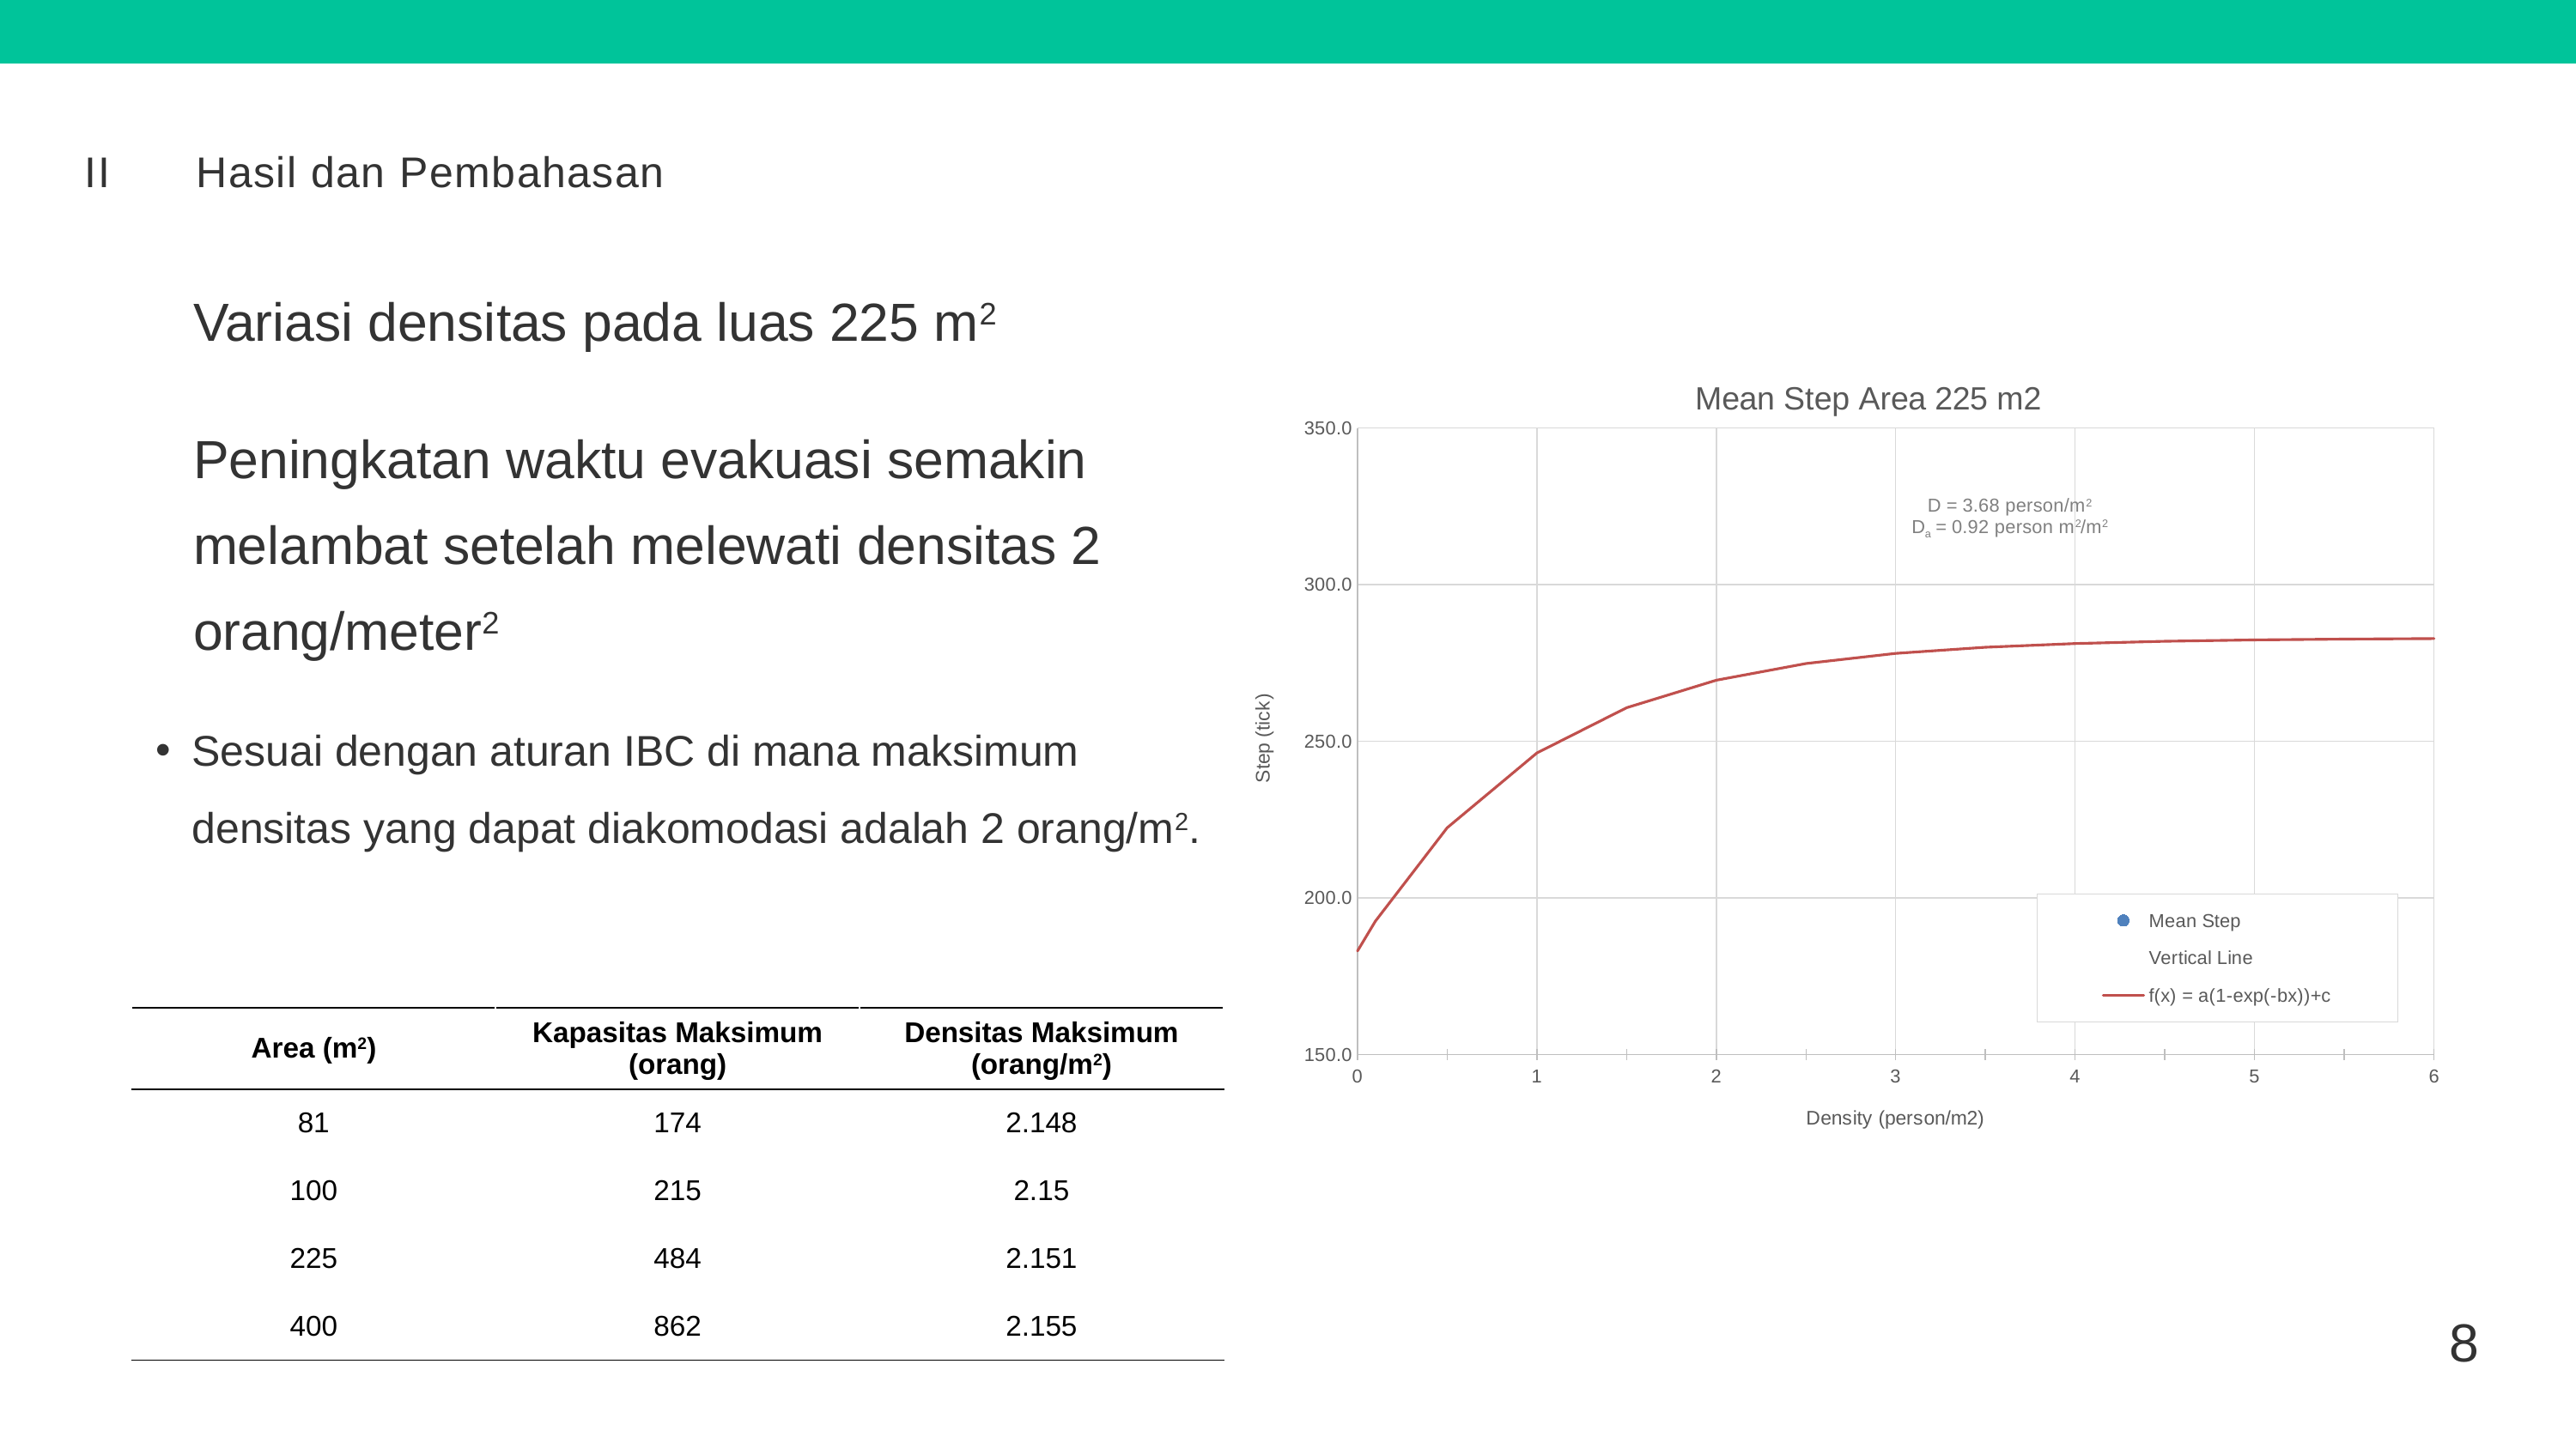

II
Hasil dan Pembahasan
Variasi densitas pada luas 225 m2

### Chart: Mean Step Area 225 m2

| Category |  |  |  |
|---|---|---|---|
Peningkatan waktu evakuasi semakin melambat setelah melewati densitas 2 orang/meter2
Sesuai dengan aturan IBC di mana maksimum densitas yang dapat diakomodasi adalah 2 orang/m2.
| Area (m2) | Kapasitas Maksimum (orang) | Densitas Maksimum (orang/m2) |
| --- | --- | --- |
| 81 | 174 | 2.148 |
| 100 | 215 | 2.15 |
| 225 | 484 | 2.151 |
| 400 | 862 | 2.155 |
8